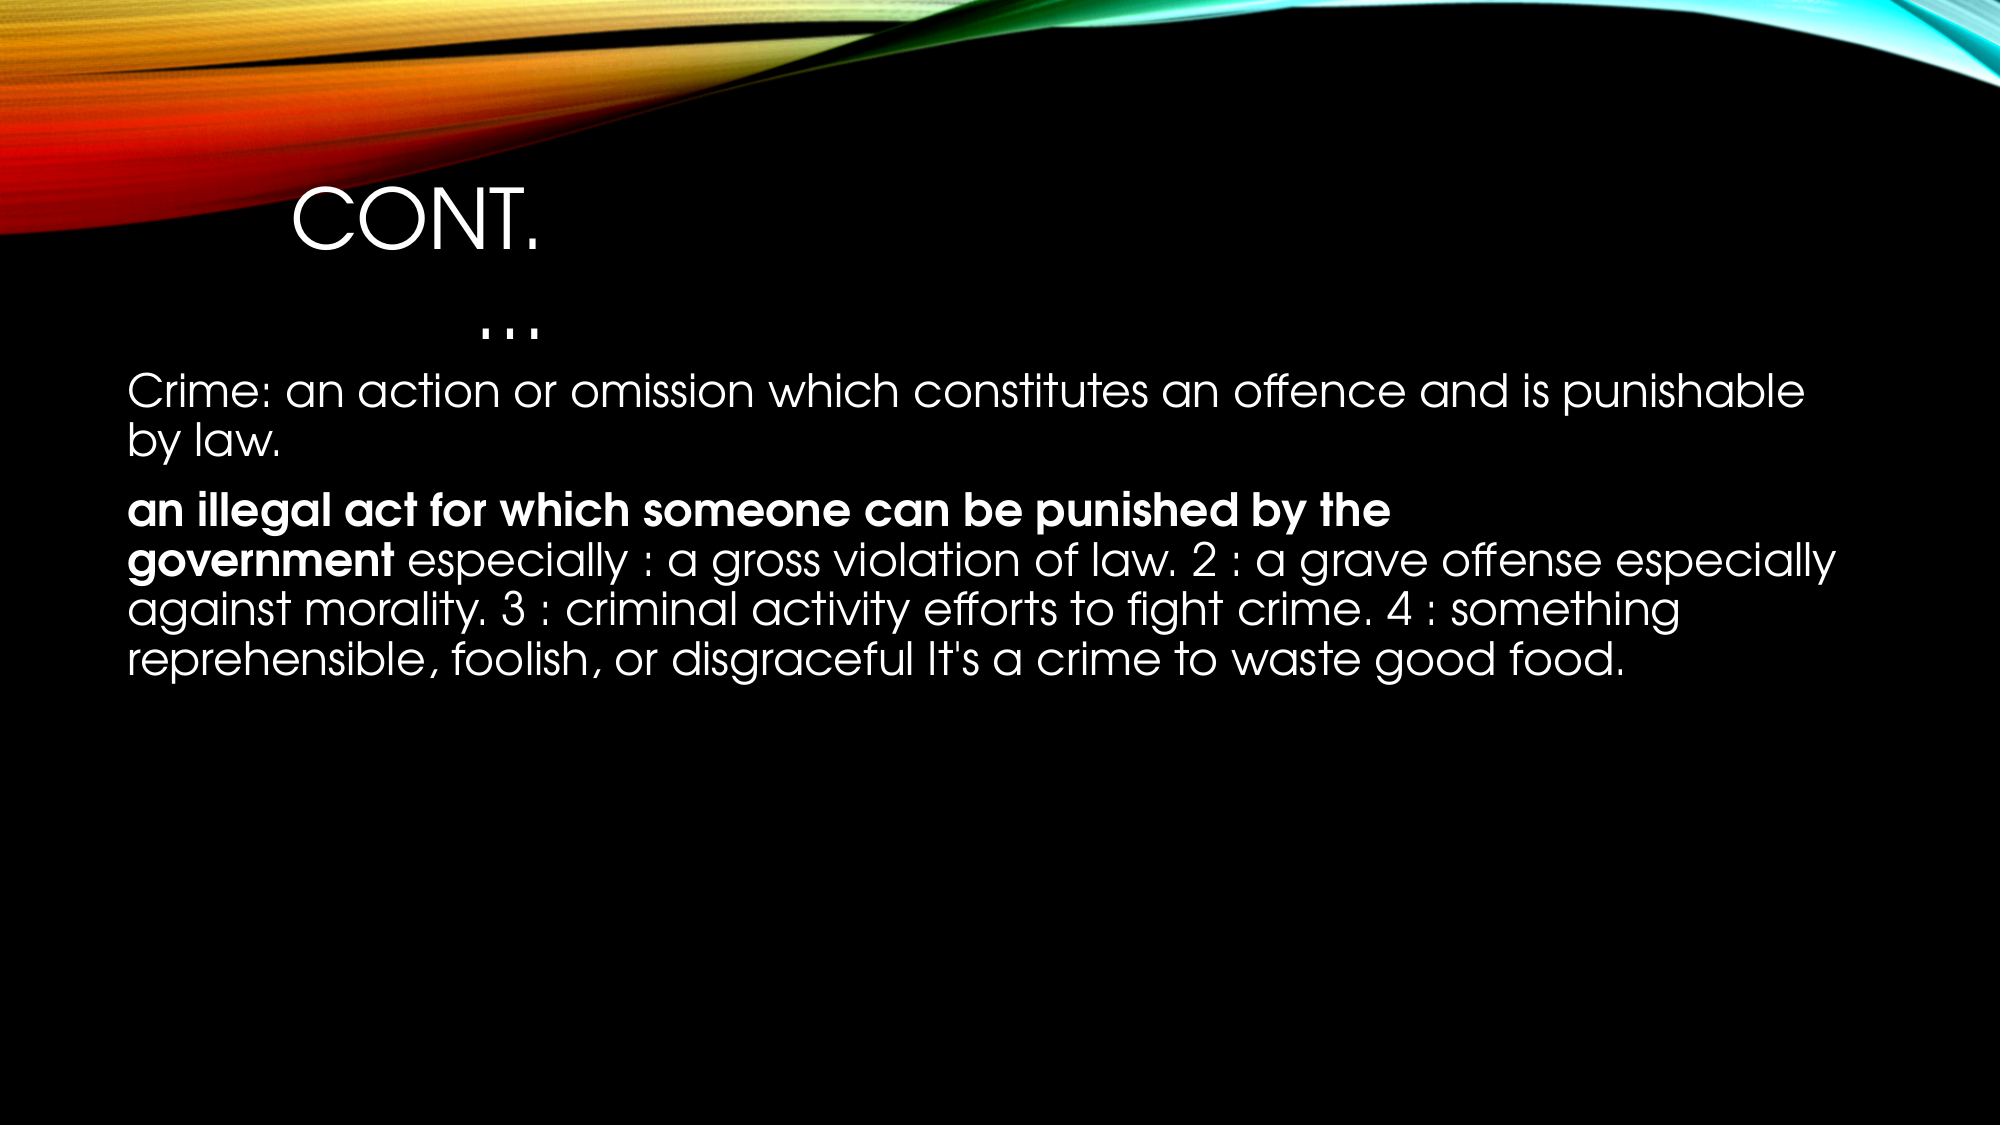

# Cont.…
Crime: an action or omission which constitutes an offence and is punishable by law.
an illegal act for which someone can be punished by the government especially : a gross violation of law. 2 : a grave offense especially against morality. 3 : criminal activity efforts to fight crime. 4 : something reprehensible, foolish, or disgraceful It's a crime to waste good food.